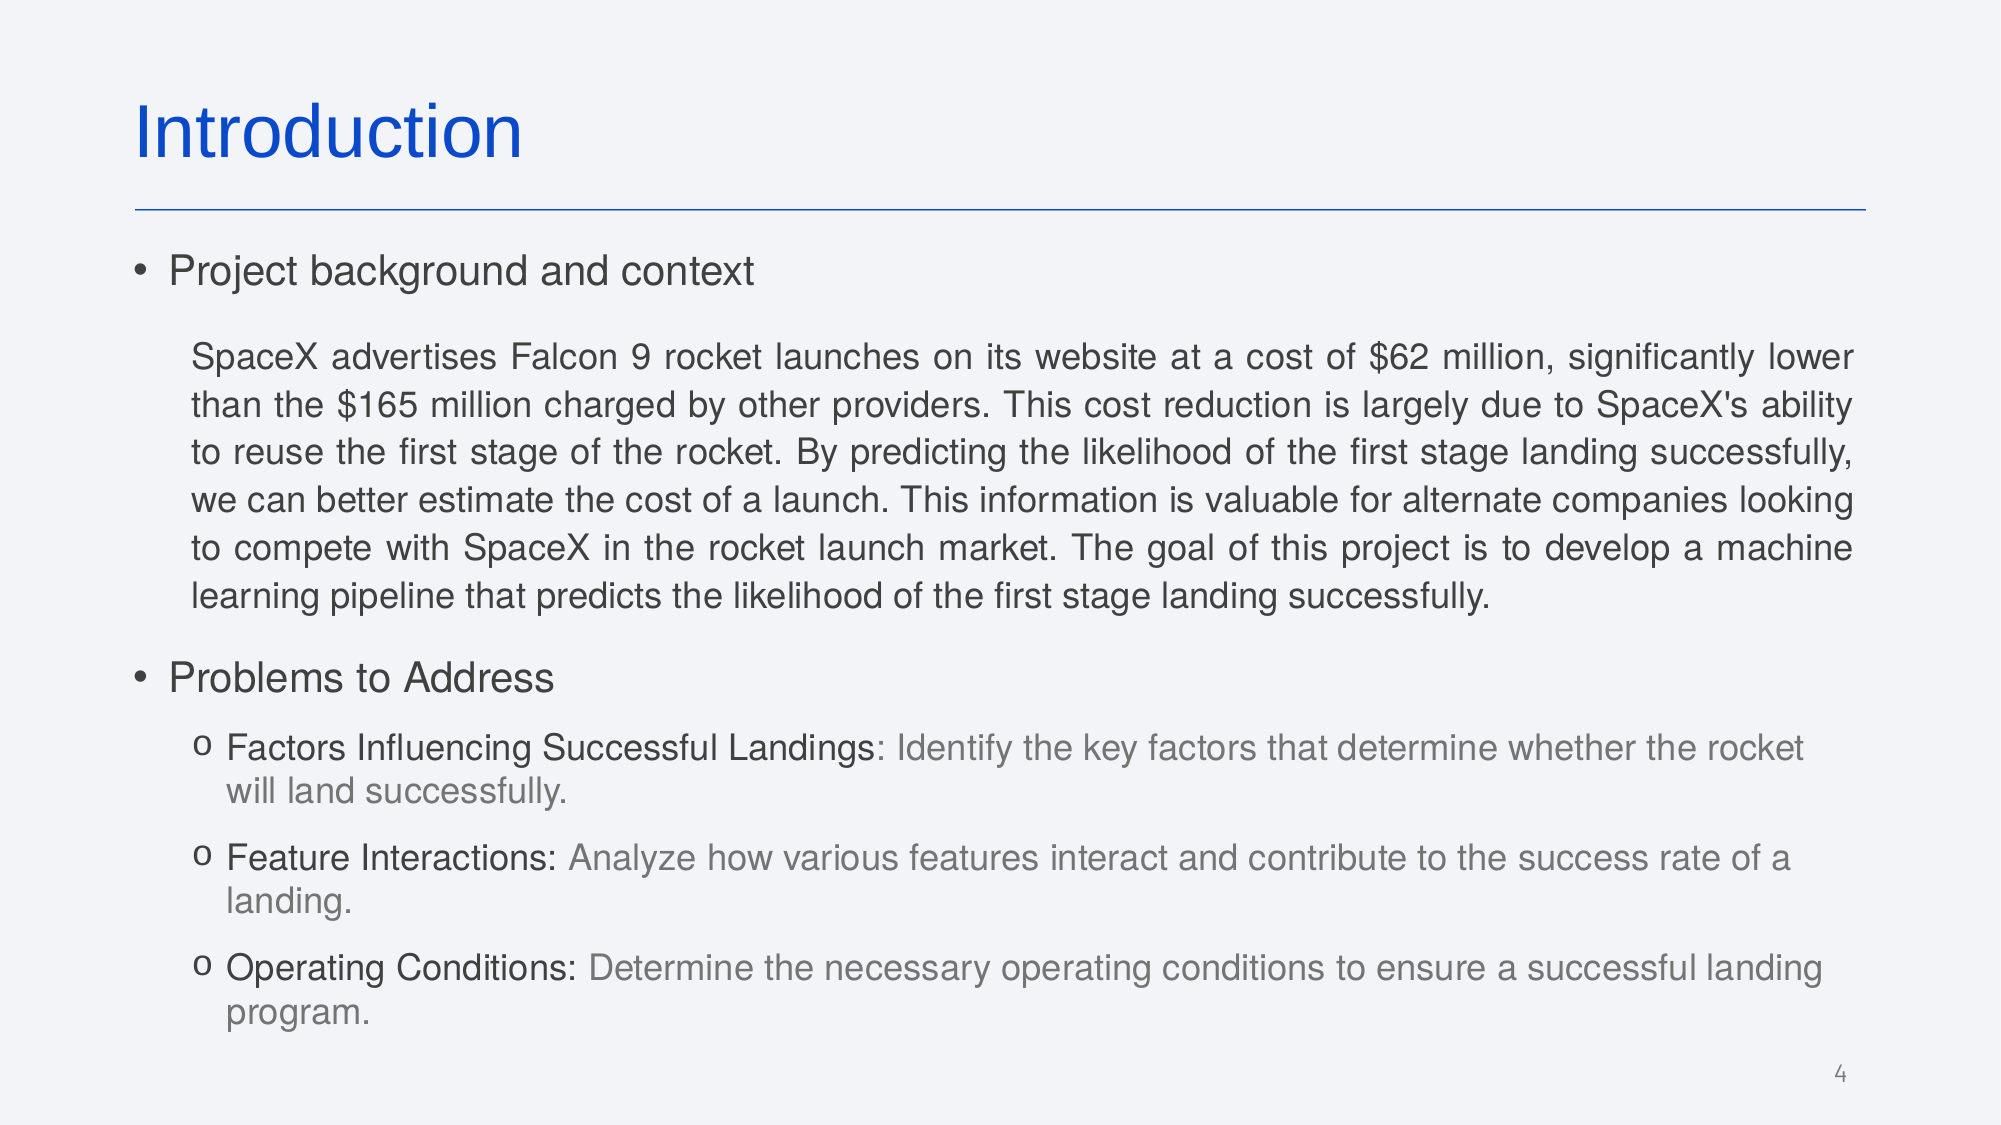

Introduction
Project background and context
SpaceX advertises Falcon 9 rocket launches on its website at a cost of $62 million, significantly lower than the $165 million charged by other providers. This cost reduction is largely due to SpaceX's ability to reuse the first stage of the rocket. By predicting the likelihood of the first stage landing successfully, we can better estimate the cost of a launch. This information is valuable for alternate companies looking to compete with SpaceX in the rocket launch market. The goal of this project is to develop a machine learning pipeline that predicts the likelihood of the first stage landing successfully.
Problems to Address
Factors Influencing Successful Landings: Identify the key factors that determine whether the rocket will land successfully.
Feature Interactions: Analyze how various features interact and contribute to the success rate of a landing.
Operating Conditions: Determine the necessary operating conditions to ensure a successful landing program.
4